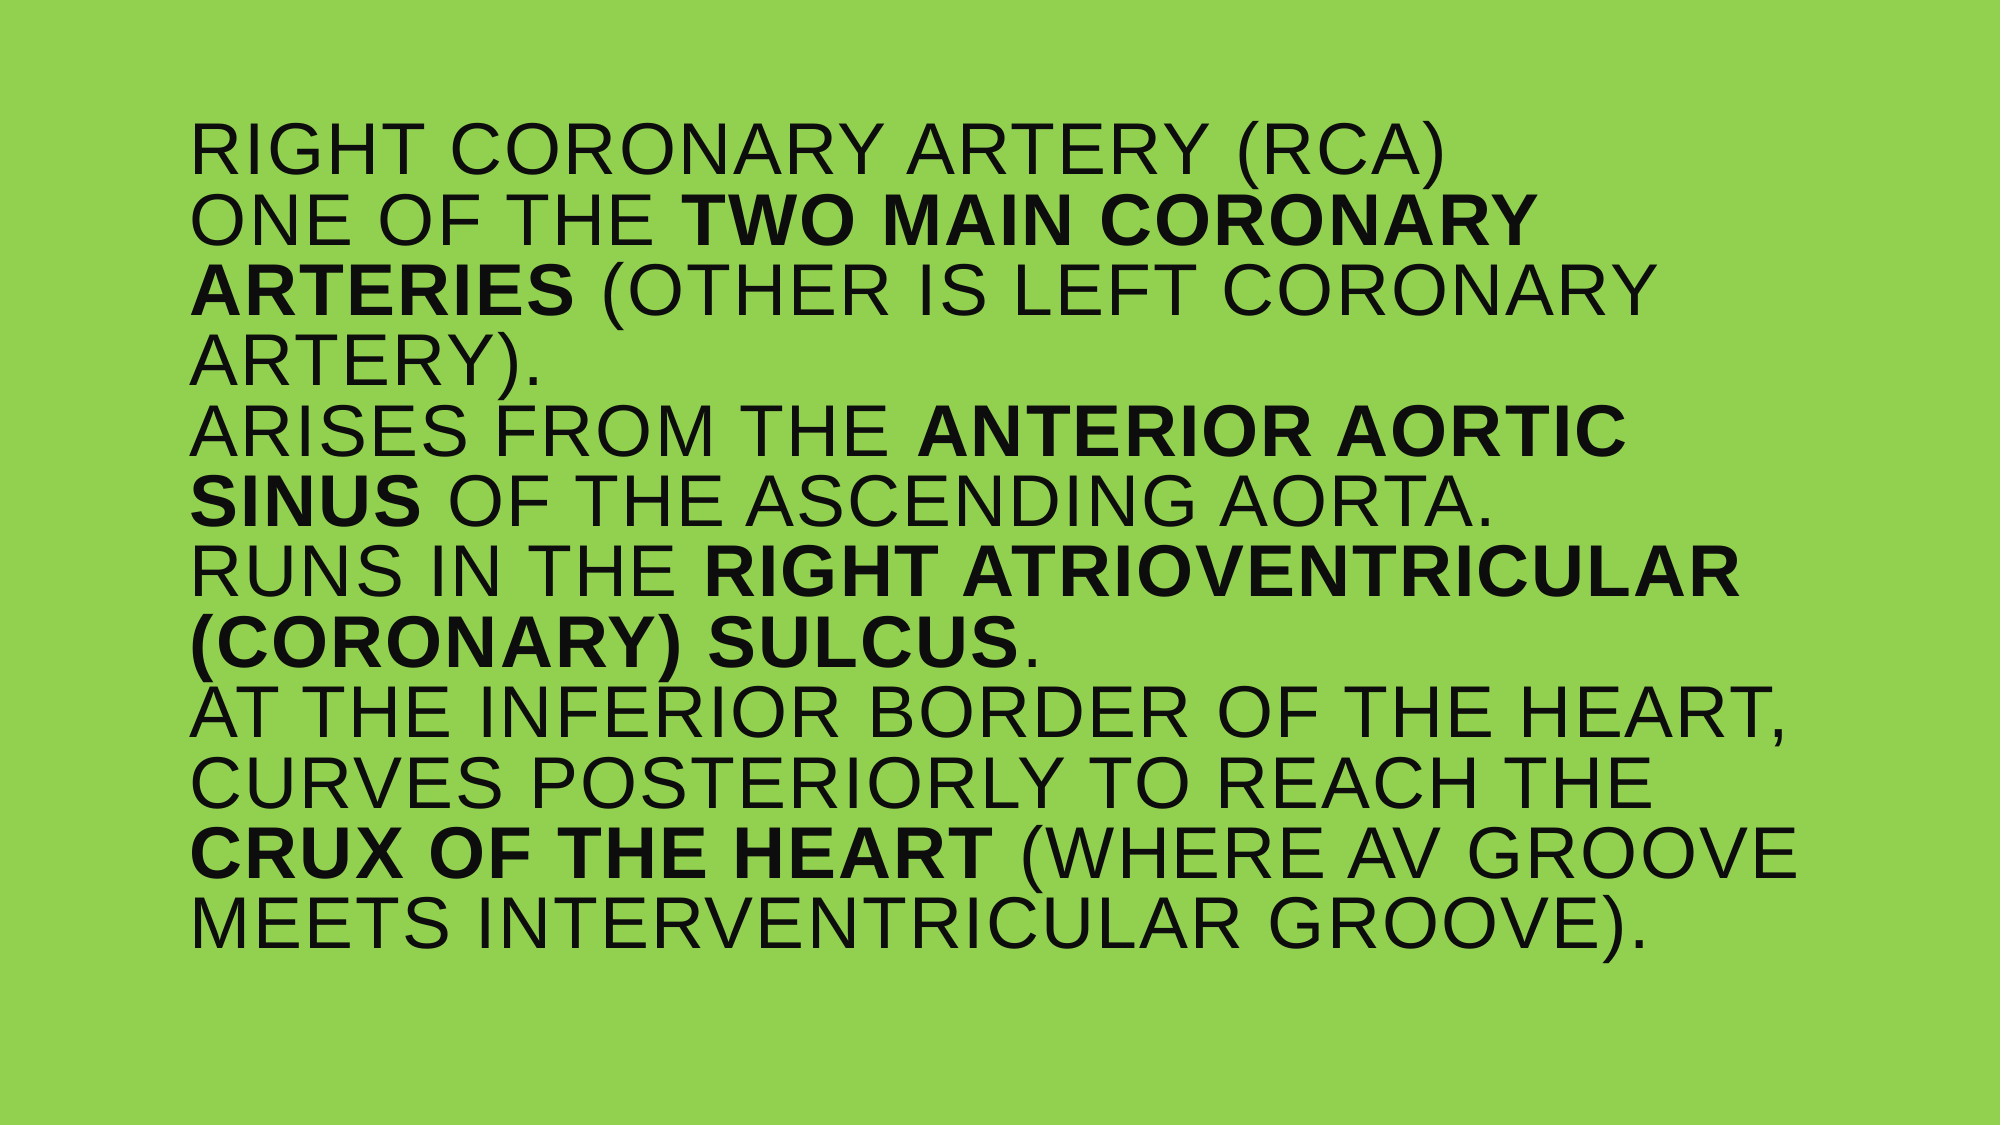

# Right Coronary Artery (RCA) One of the two main coronary arteries (other is Left Coronary Artery). Arises from the anterior aortic sinus of the ascending aorta. Runs in the right atrioventricular (coronary) sulcus. At the inferior border of the heart, curves posteriorly to reach the crux of the heart (where AV groove meets interventricular groove).